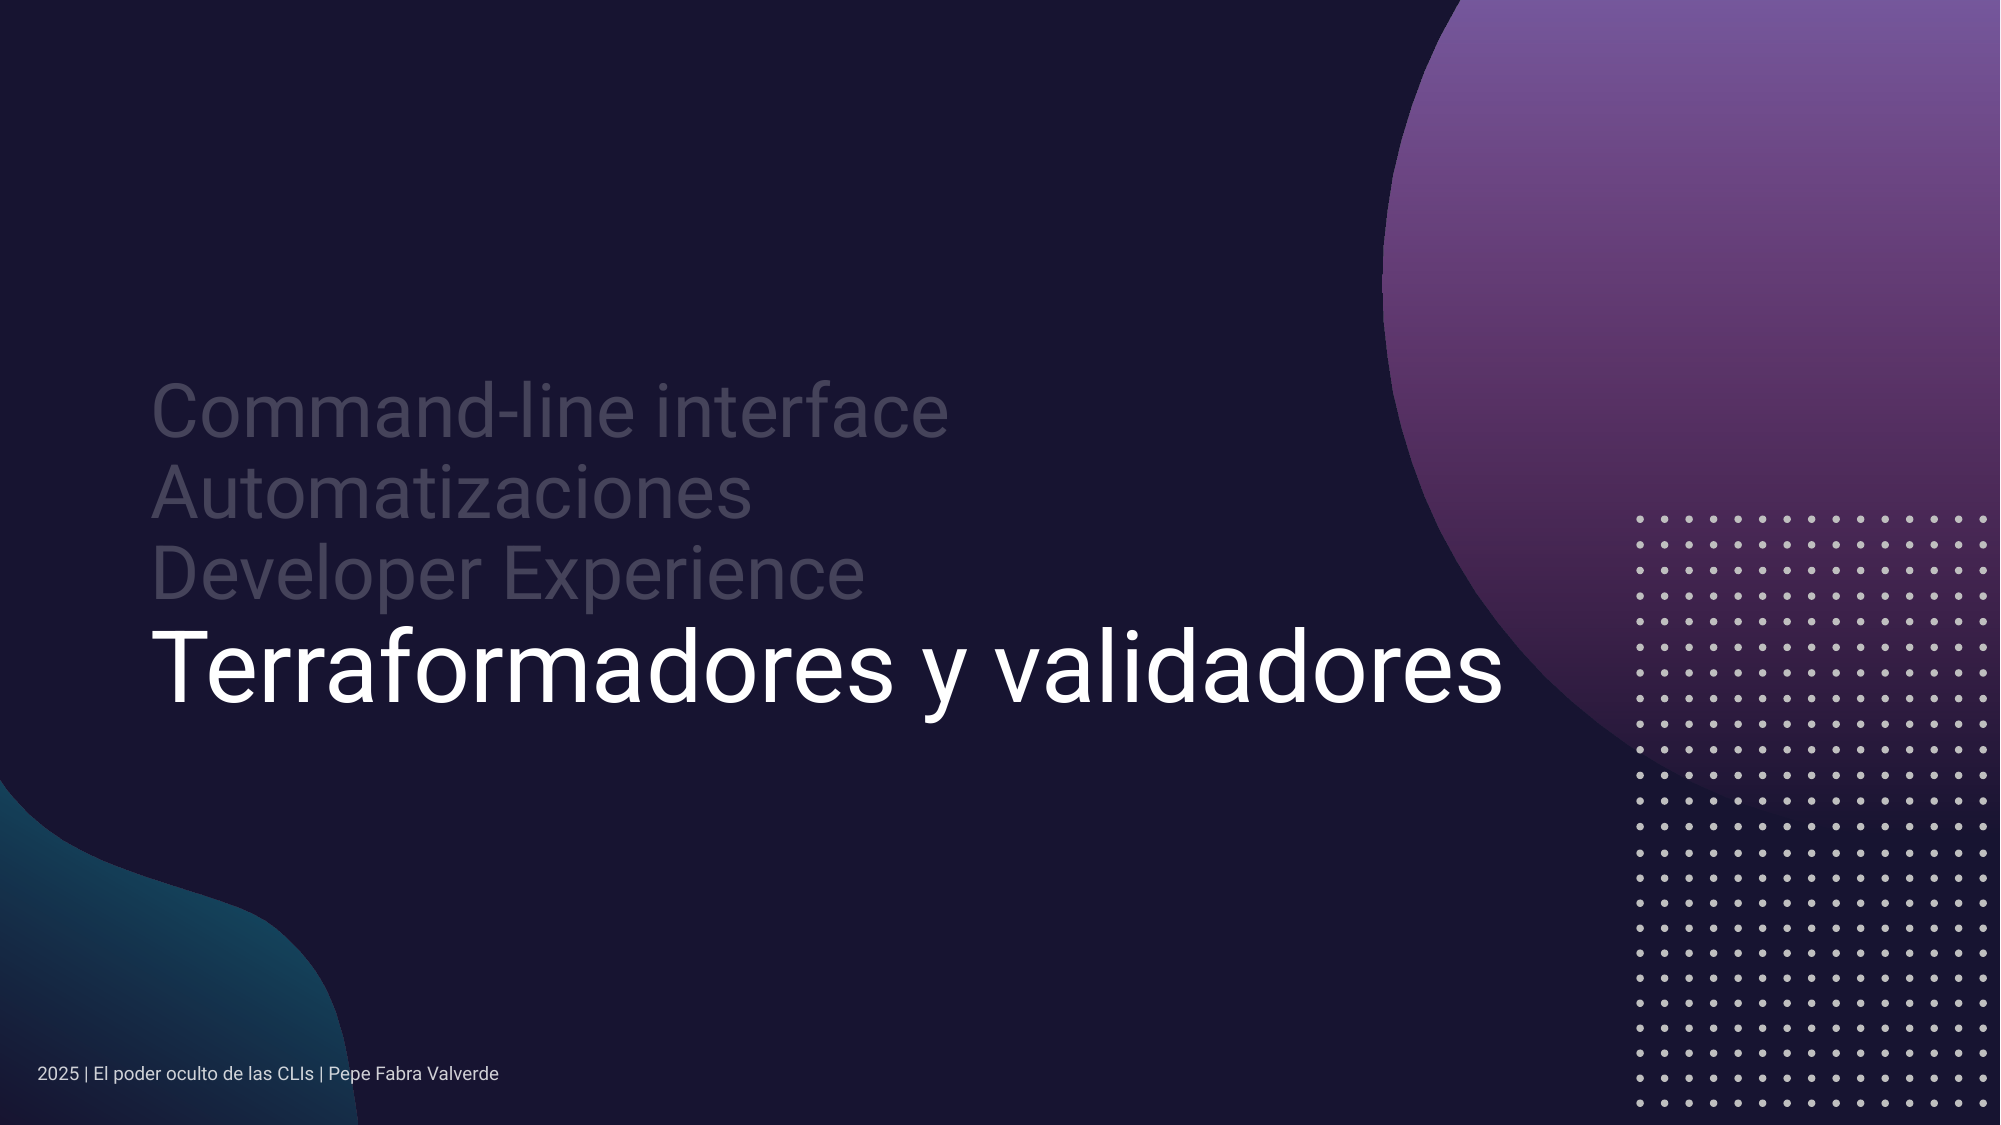

# Command-line interface Automatizaciones Developer Experience Terraformadores y validadores

2025 | El poder oculto de las CLIs | Pepe Fabra Valverde